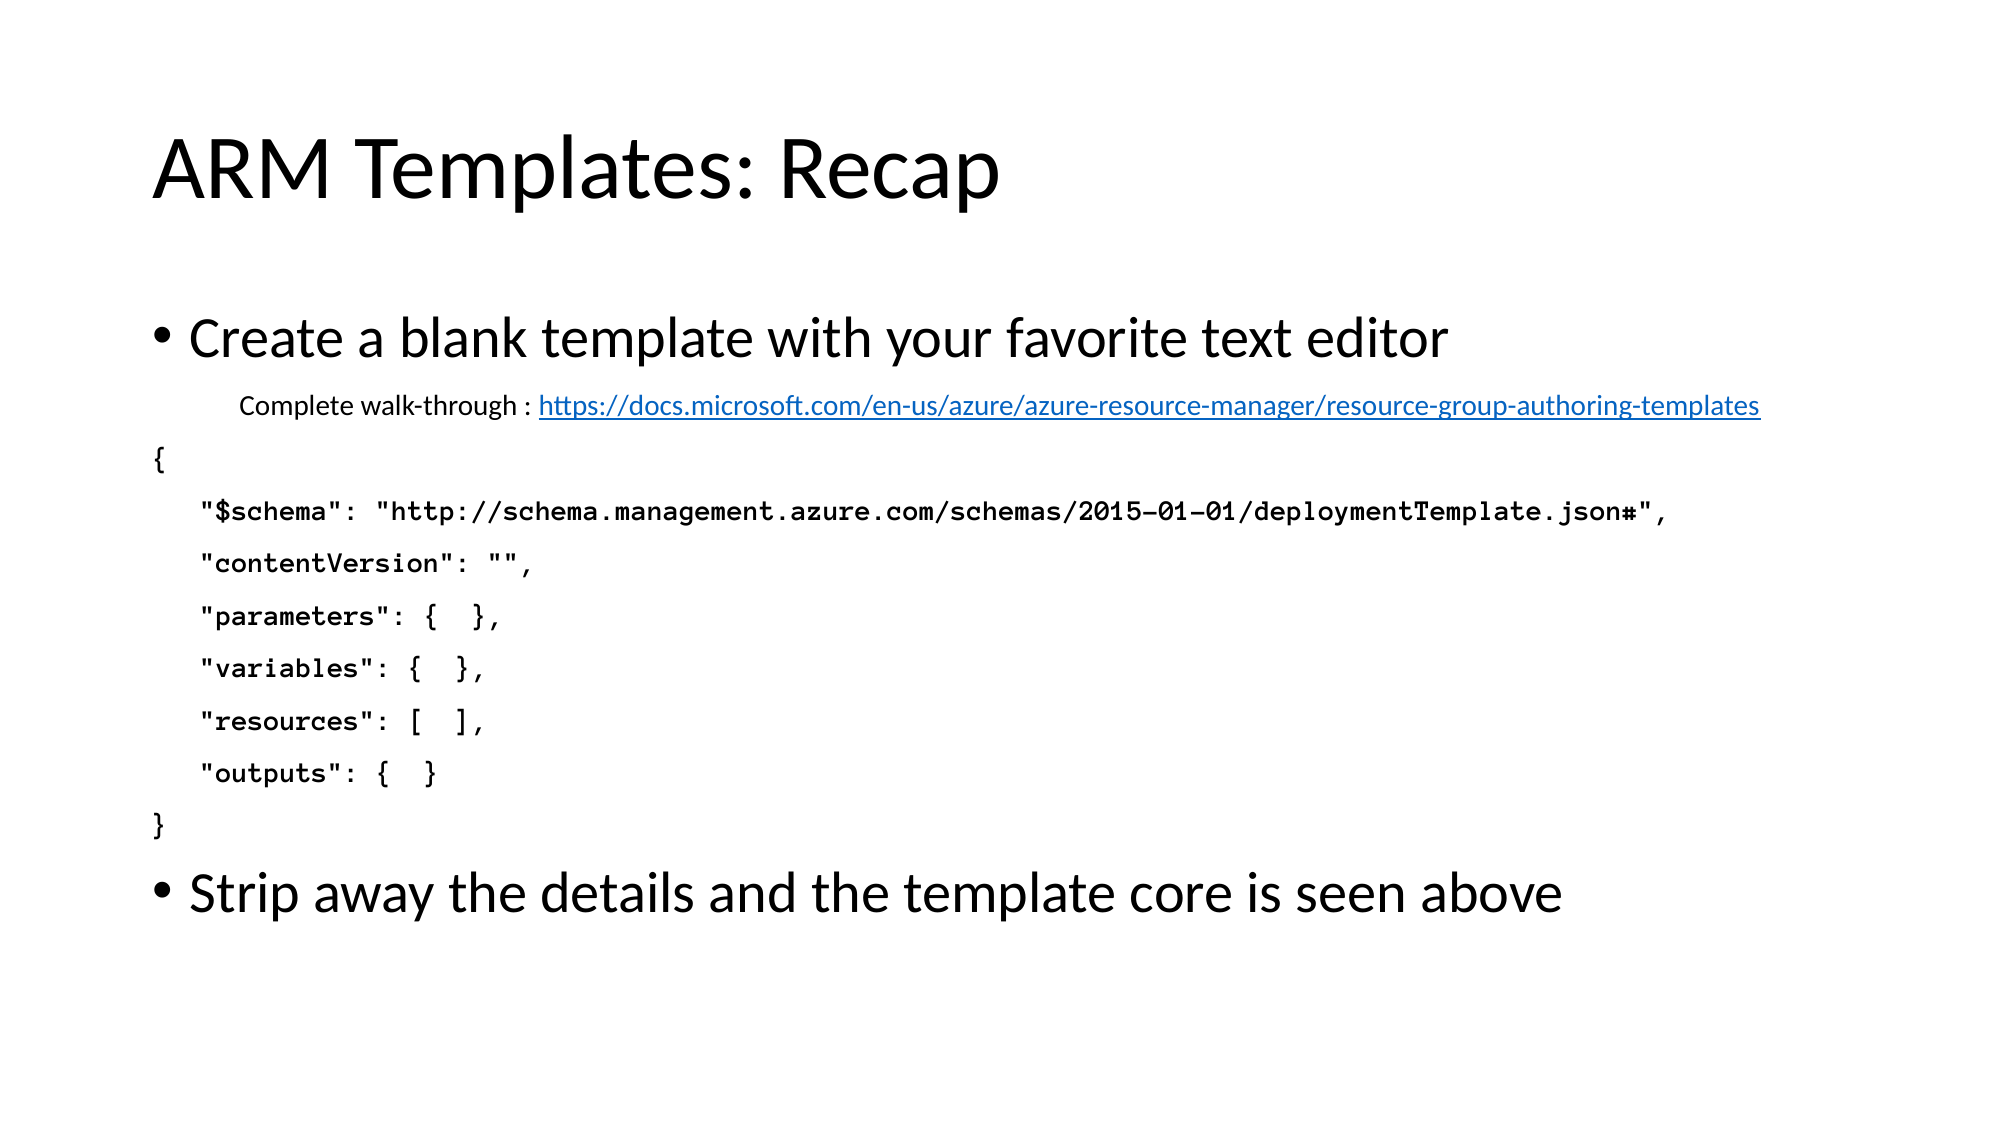

# ARM Templates: Recap
Create a blank template with your favorite text editor
Complete walk-through : https://docs.microsoft.com/en-us/azure/azure-resource-manager/resource-group-authoring-templates
{
   "$schema": "http://schema.management.azure.com/schemas/2015-01-01/deploymentTemplate.json#",
   "contentVersion": "",
   "parameters": {  },
   "variables": {  },
   "resources": [  ],
   "outputs": {  }
}
Strip away the details and the template core is seen above